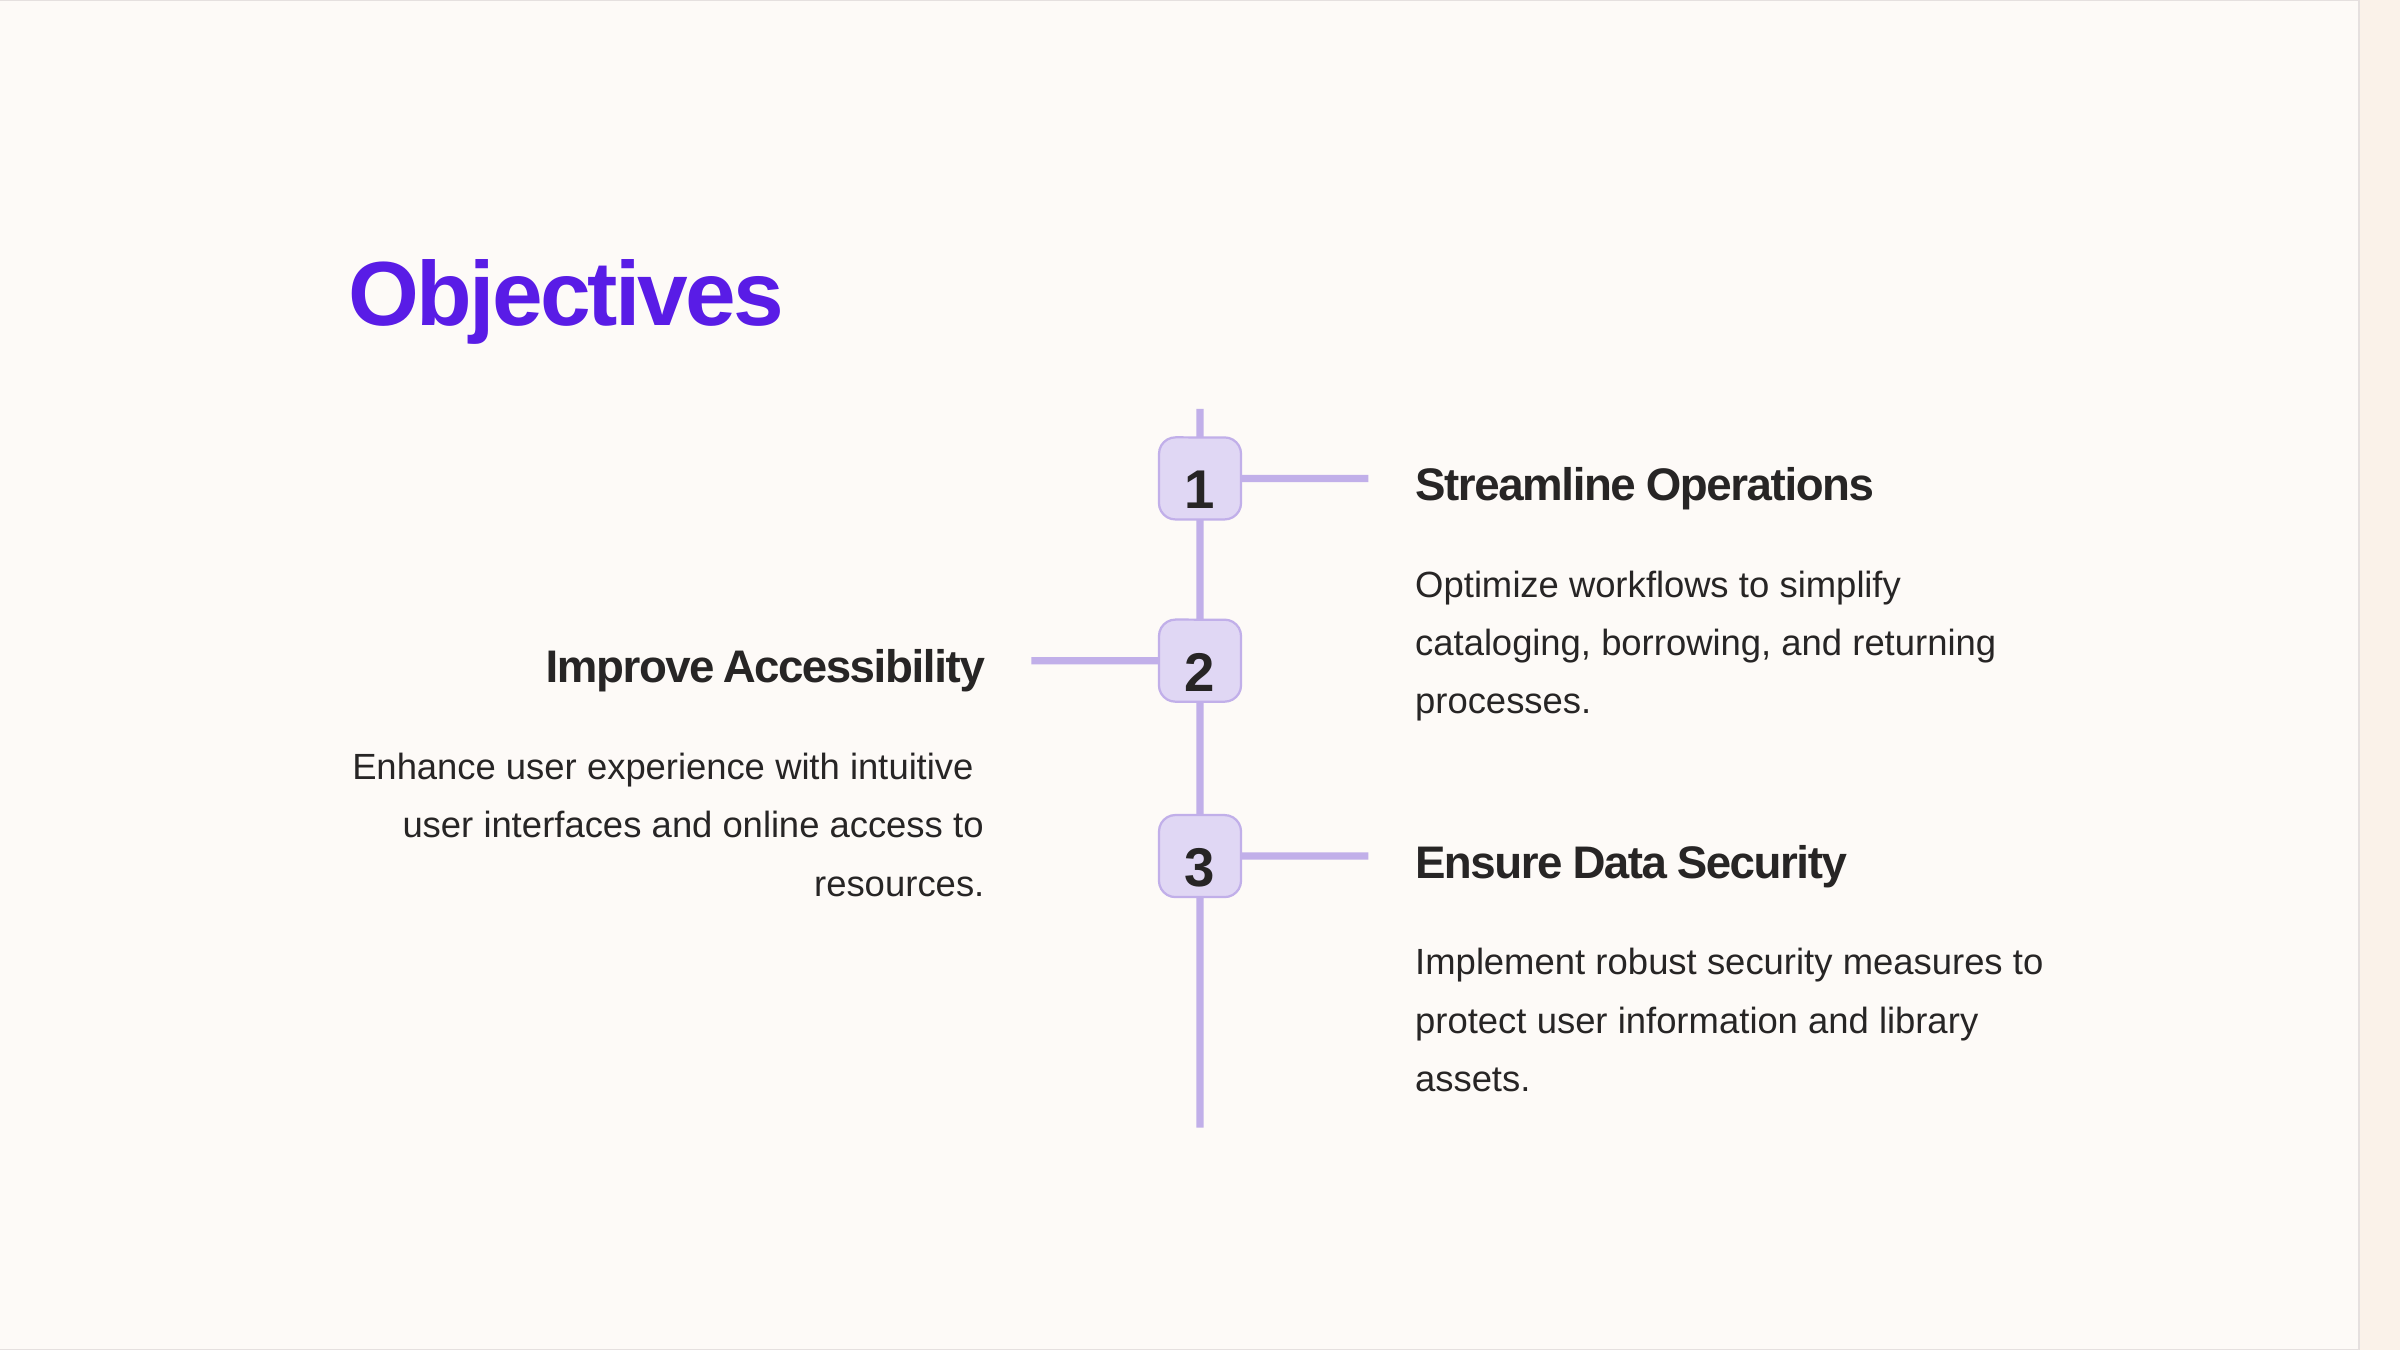

Objectives

1
Streamline Operations

Optimize workflows to simplify cataloging, borrowing, and returning processes.

2
Improve Accessibility

Enhance user experience with intuitive  user interfaces and online access to resources.

3
Ensure Data Security

Implement robust security measures to protect user information and library assets.